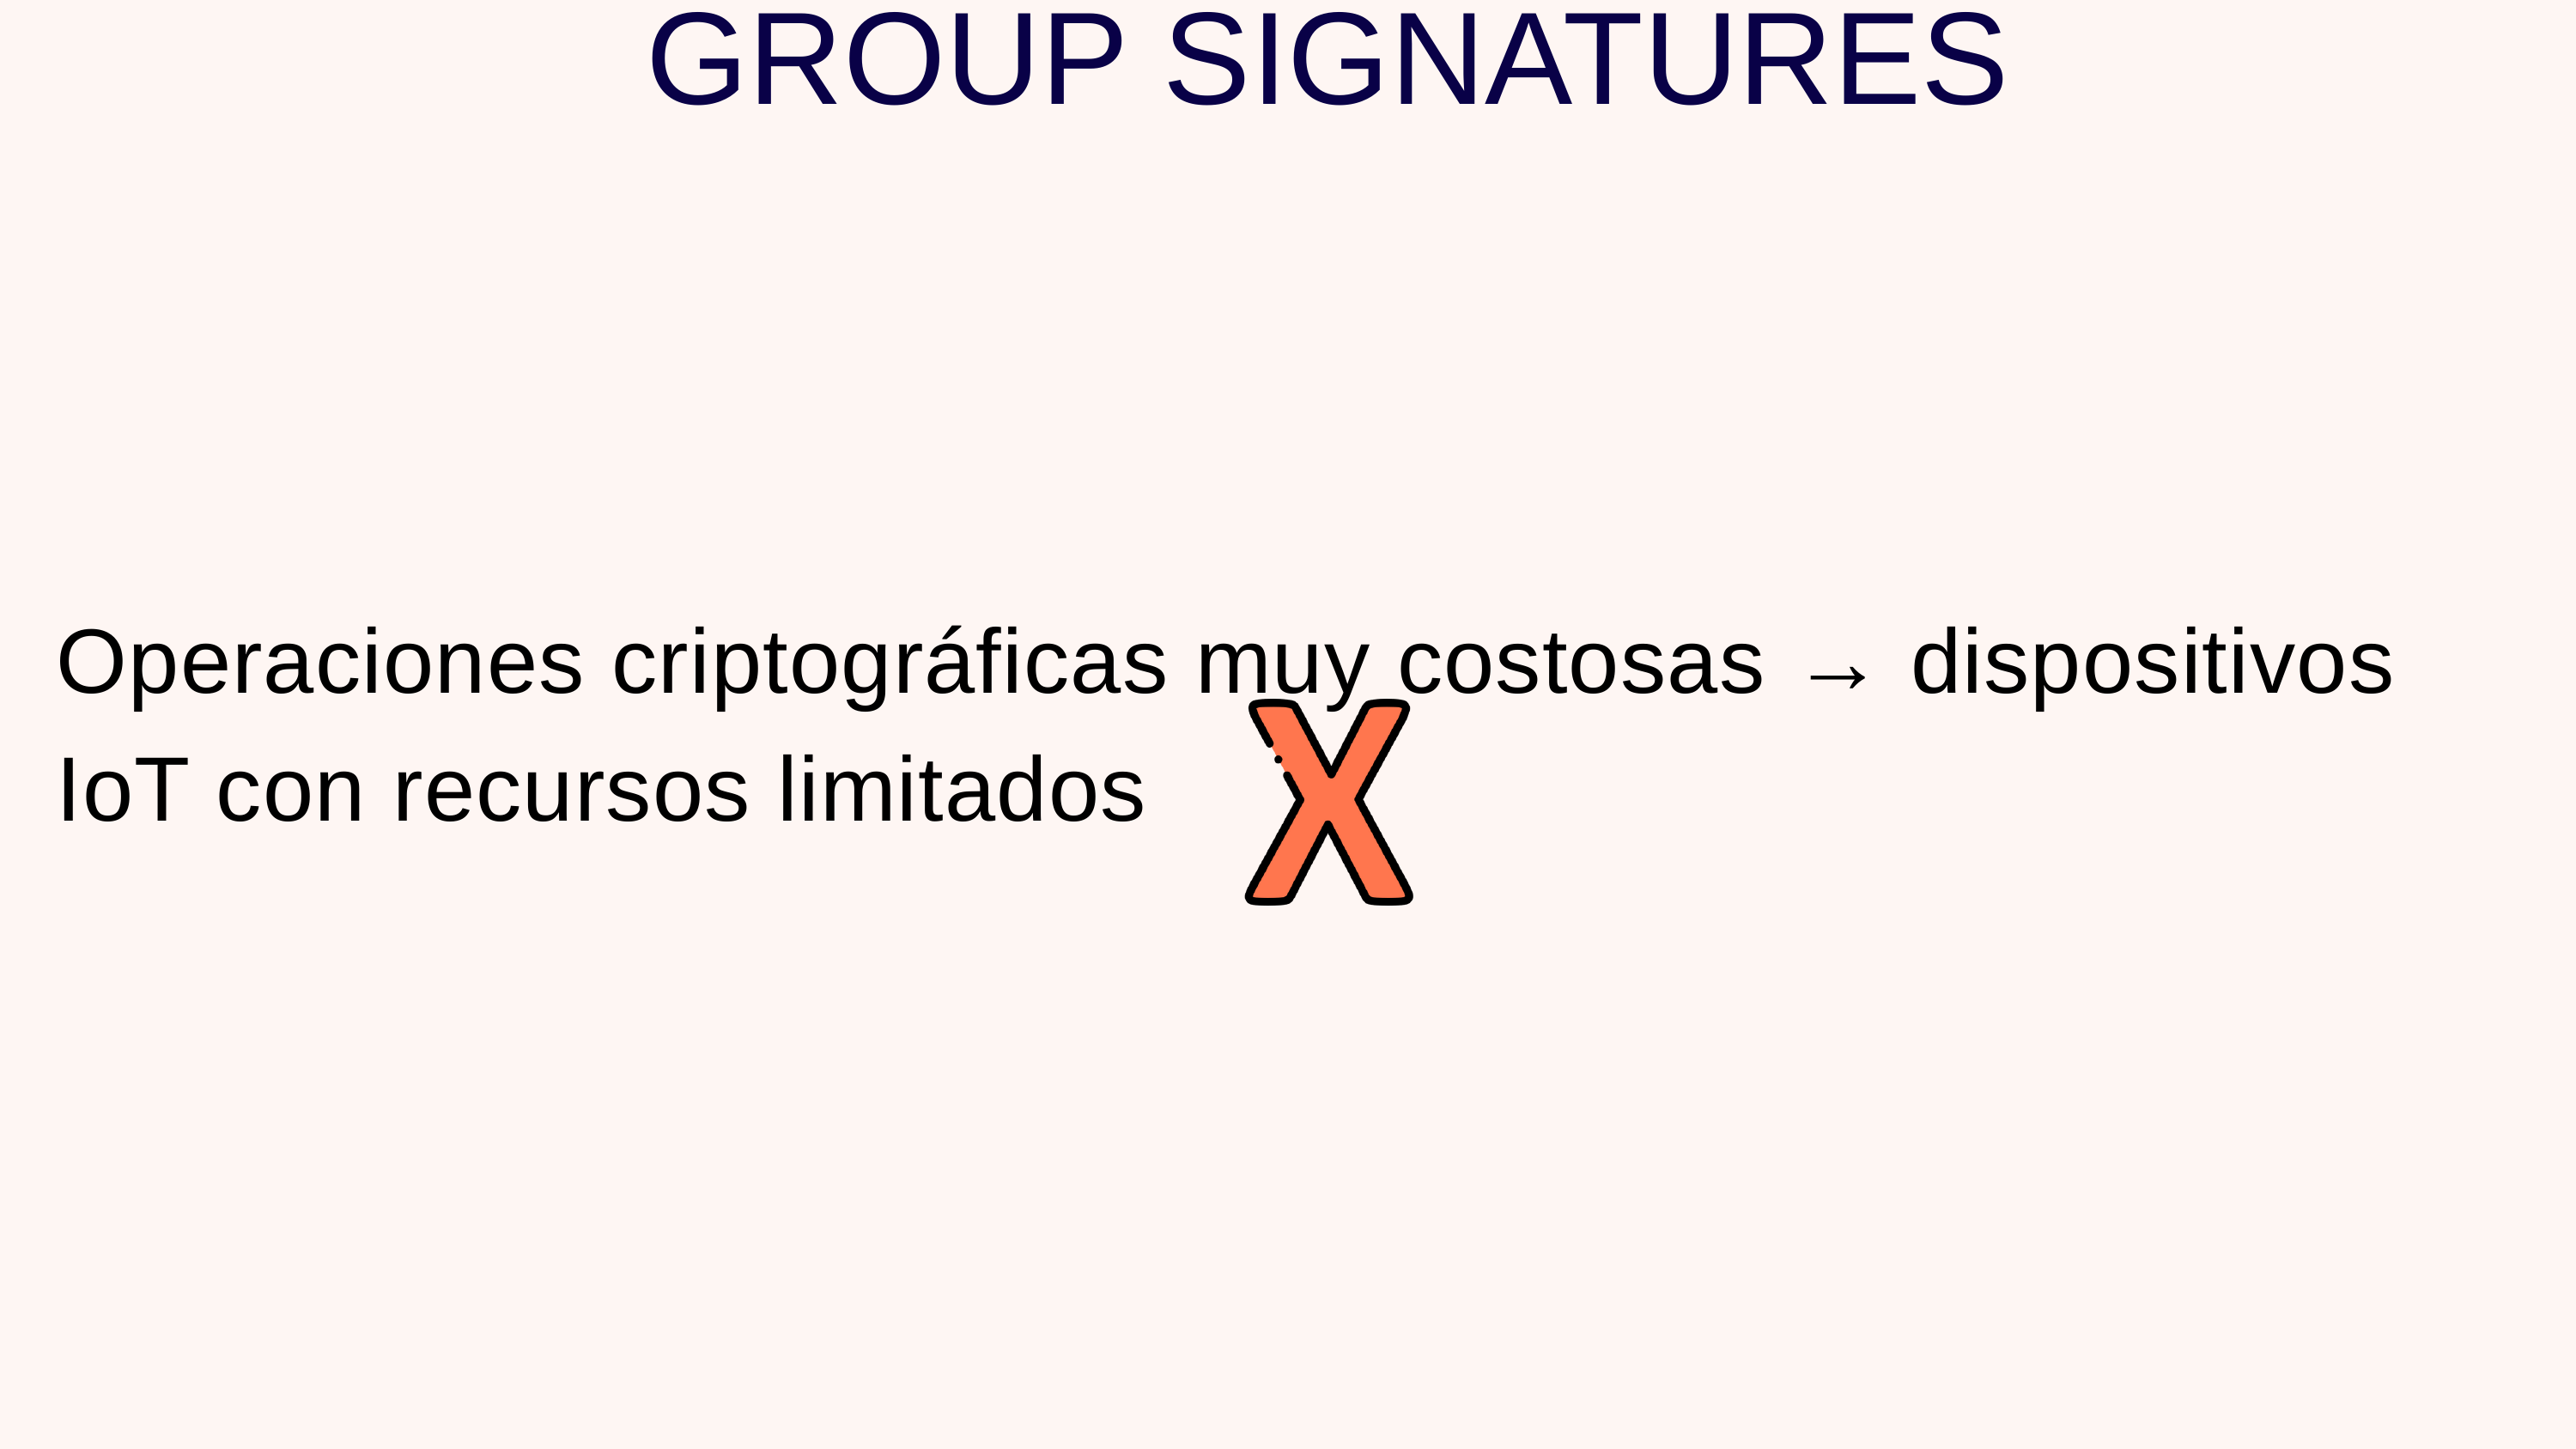

GROUP SIGNATURES
Operaciones criptográficas muy costosas → dispositivos IoT con recursos limitados